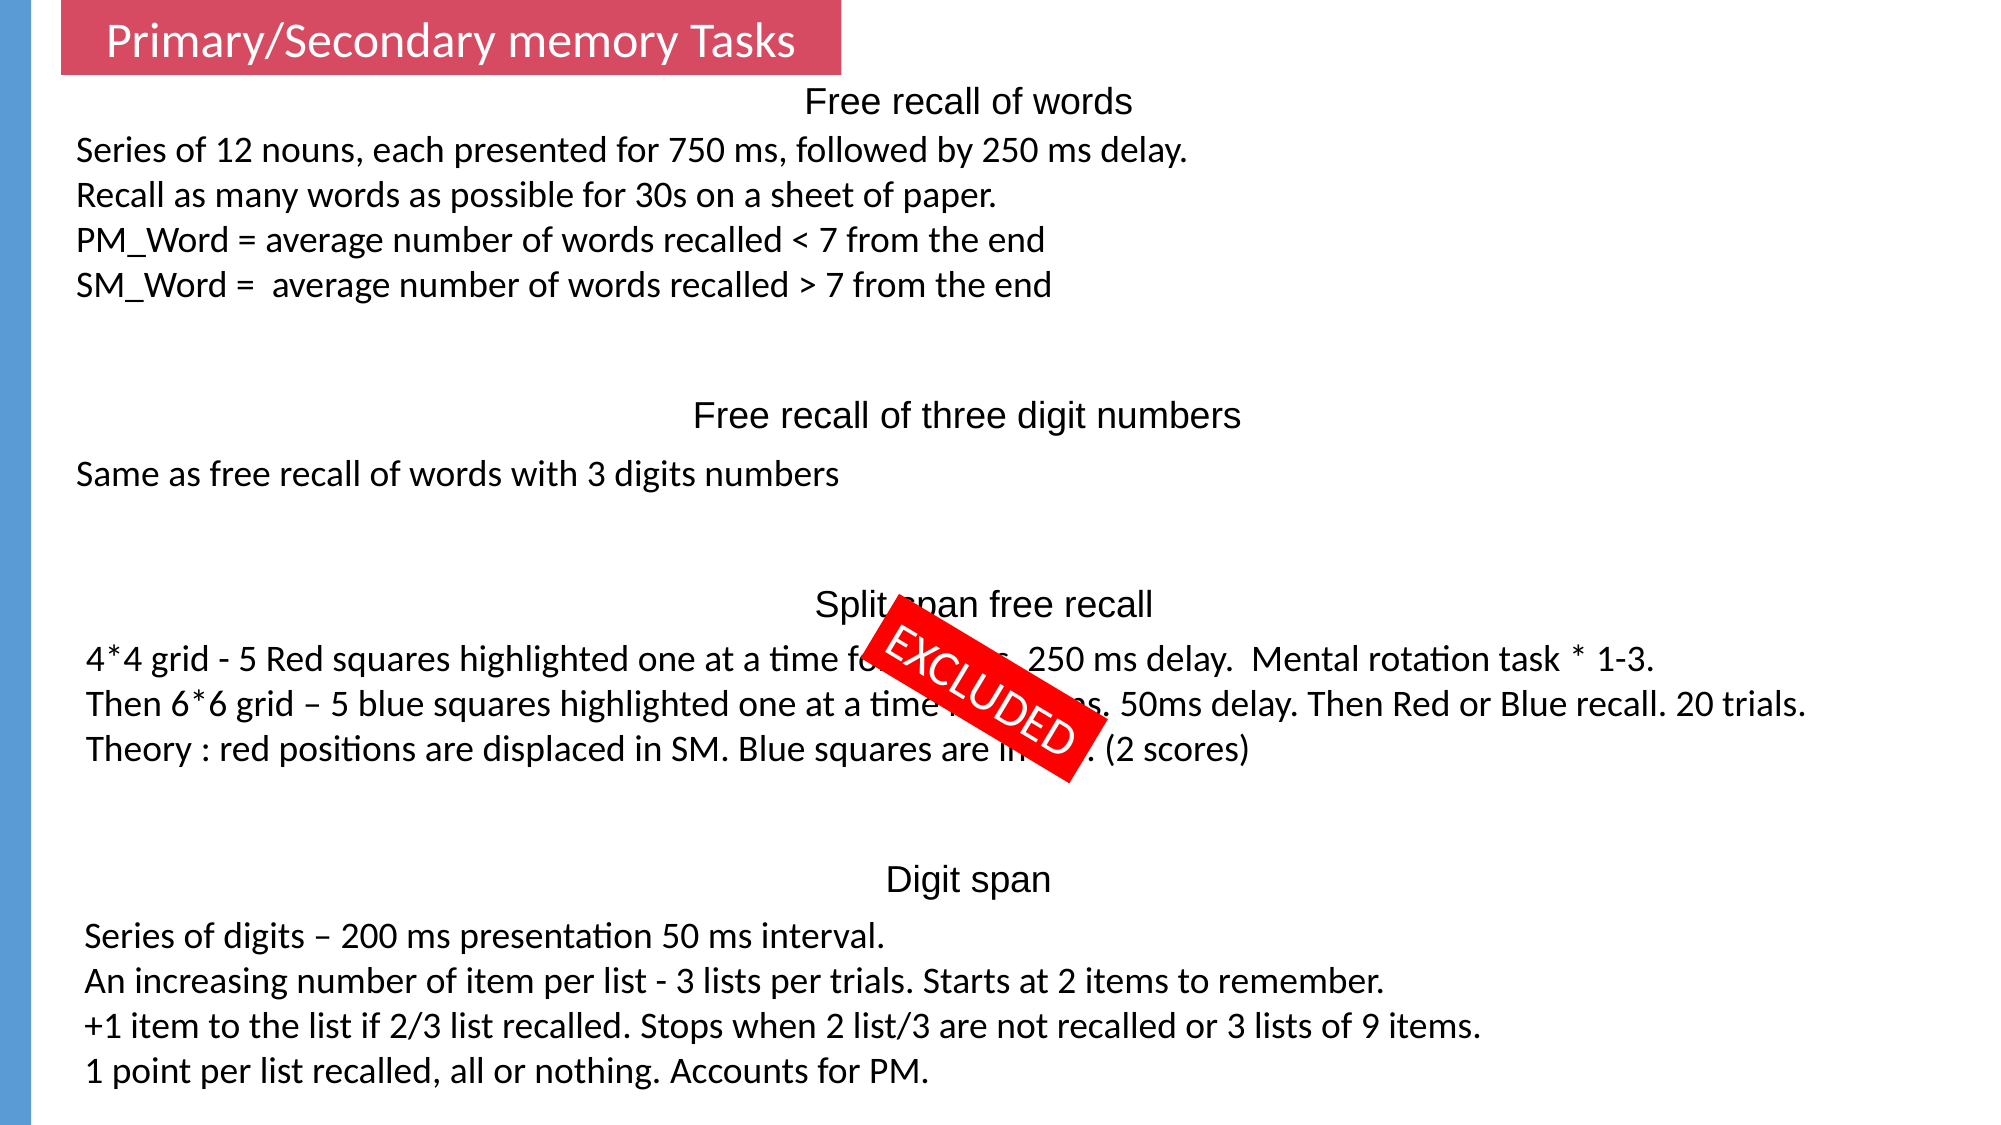

Primary/Secondary memory Tasks
Free recall of words
Series of 12 nouns, each presented for 750 ms, followed by 250 ms delay.
Recall as many words as possible for 30s on a sheet of paper.
PM_Word = average number of words recalled < 7 from the end
SM_Word =  average number of words recalled > 7 from the end
Free recall of three digit numbers
Same as free recall of words with 3 digits numbers
Split span free recall
4*4 grid - 5 Red squares highlighted one at a time for 750 ms. 250 ms delay.  Mental rotation task * 1-3.
Then 6*6 grid – 5 blue squares highlighted one at a time for 200ms. 50ms delay. Then Red or Blue recall. 20 trials.
Theory : red positions are displaced in SM. Blue squares are in PM. (2 scores)
EXCLUDED
Digit span
Series of digits – 200 ms presentation 50 ms interval.
An increasing number of item per list - 3 lists per trials. Starts at 2 items to remember.
+1 item to the list if 2/3 list recalled. Stops when 2 list/3 are not recalled or 3 lists of 9 items.
1 point per list recalled, all or nothing. Accounts for PM.